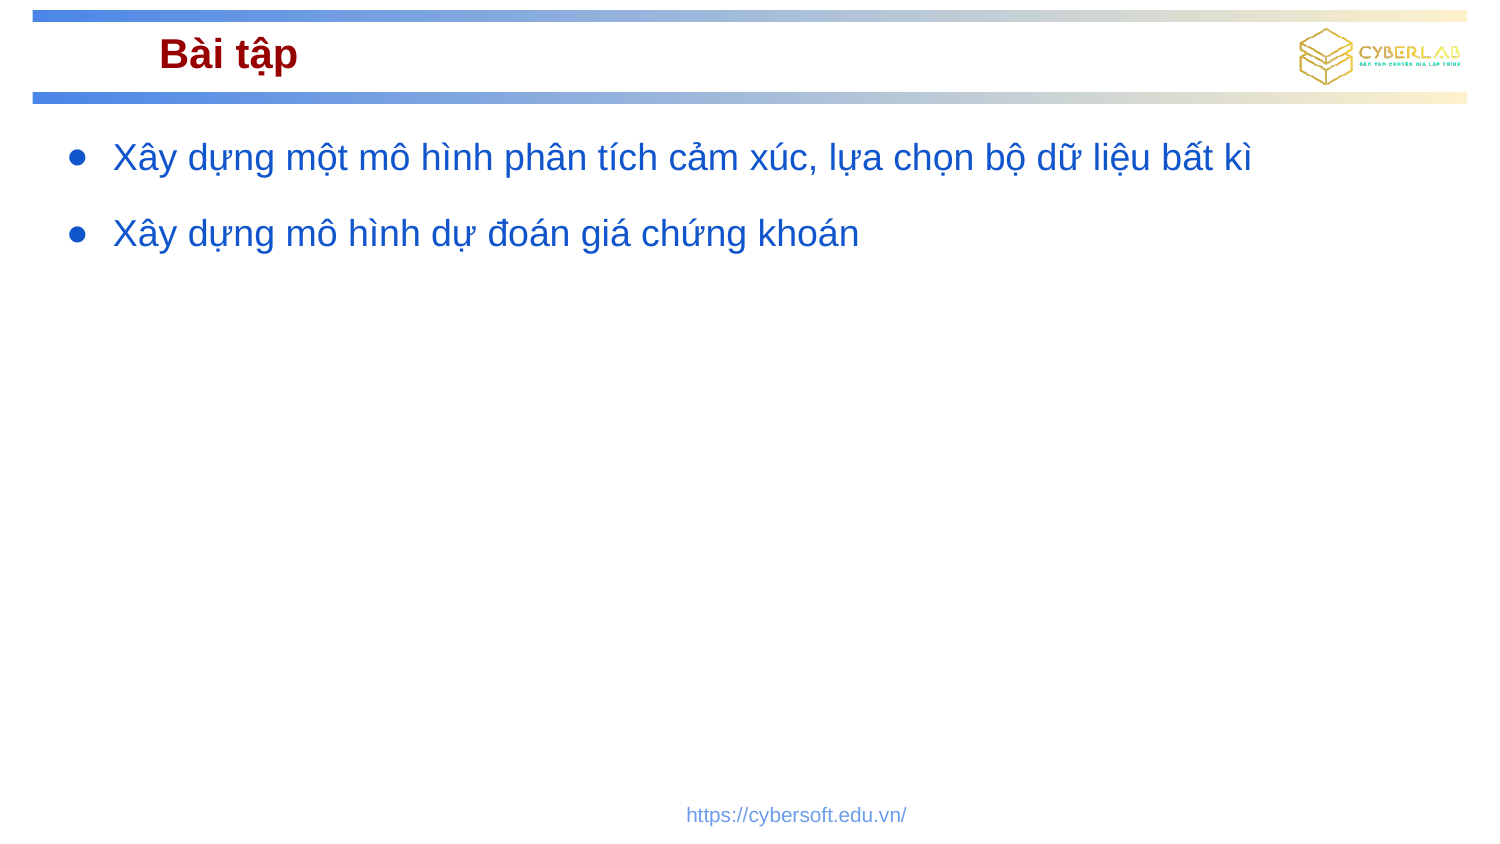

# Bài tập
Xây dựng một mô hình phân tích cảm xúc, lựa chọn bộ dữ liệu bất kì
Xây dựng mô hình dự đoán giá chứng khoán